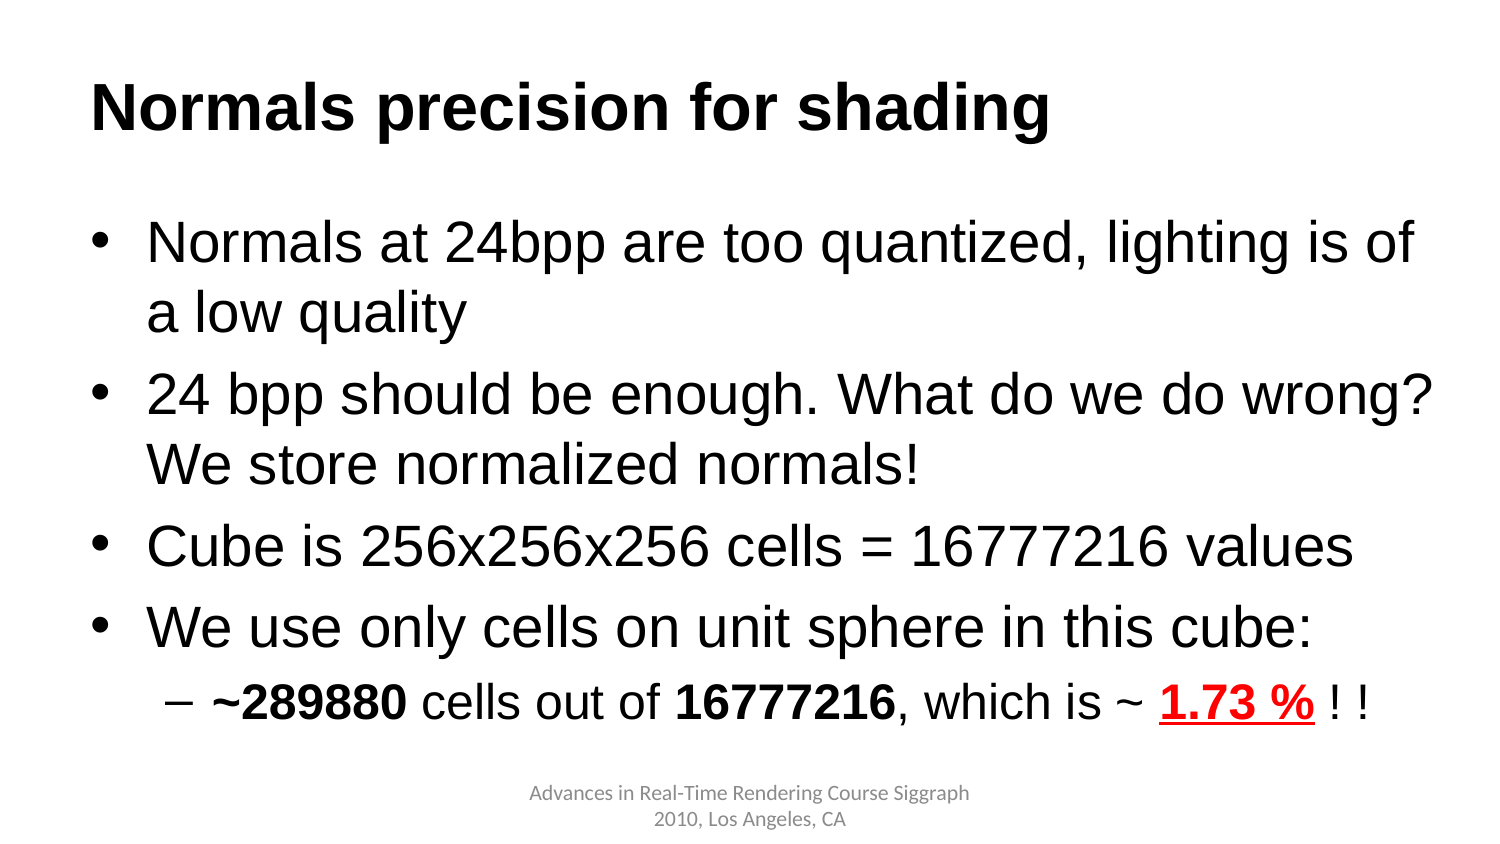

# Normals precision for shading
Normals at 24bpp are too quantized, lighting is of a low quality
24 bpp should be enough. What do we do wrong? We store normalized normals!
Cube is 256x256x256 cells = 16777216 values
We use only cells on unit sphere in this cube:
~289880 cells out of 16777216, which is ~ 1.73 % ! !
Advances in Real-Time Rendering Course Siggraph 2010, Los Angeles, CA